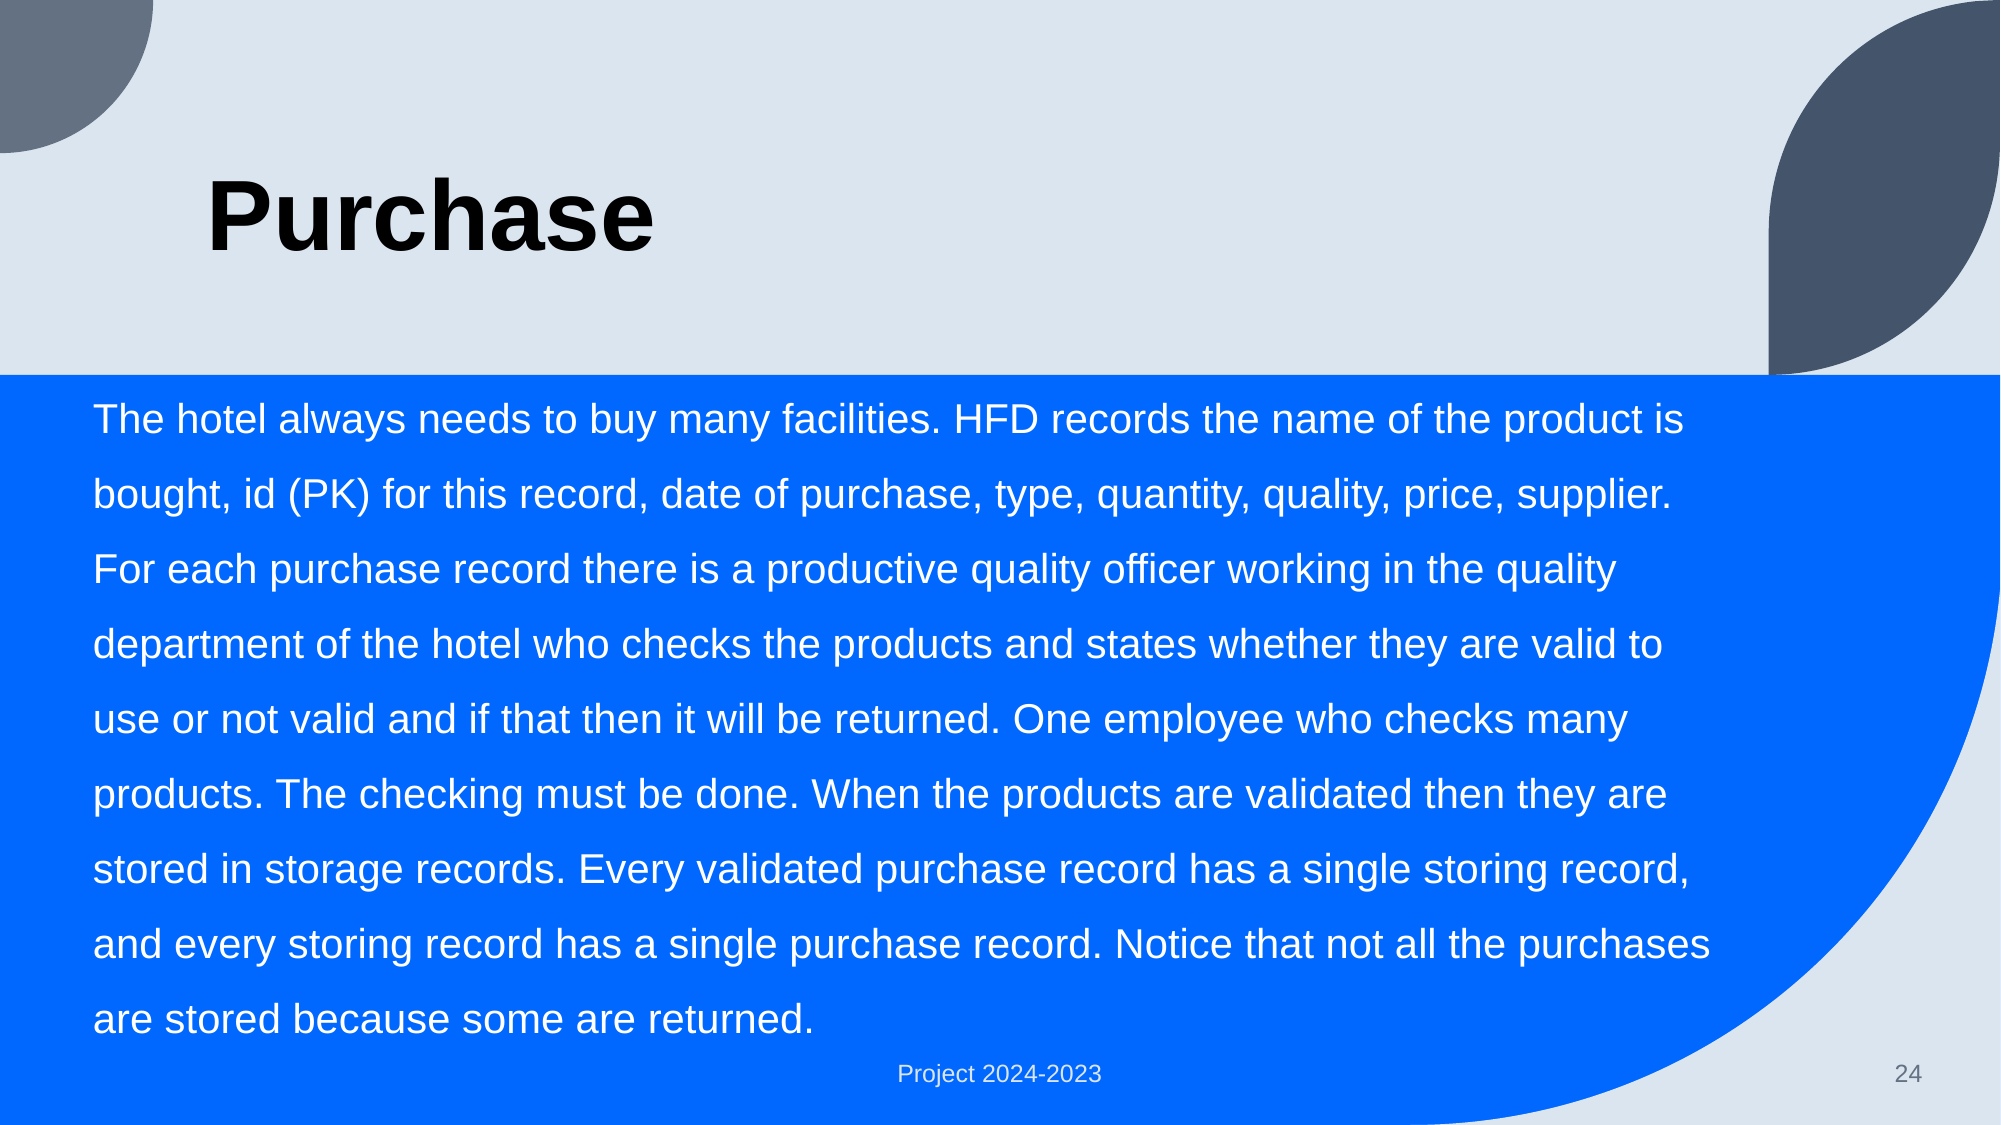

# Purchase
The hotel always needs to buy many facilities. HFD records the name of the product is bought, id (PK) for this record, date of purchase, type, quantity, quality, price, supplier. For each purchase record there is a productive quality officer working in the quality department of the hotel who checks the products and states whether they are valid to use or not valid and if that then it will be returned. One employee who checks many products. The checking must be done. When the products are validated then they are stored in storage records. Every validated purchase record has a single storing record, and every storing record has a single purchase record. Notice that not all the purchases are stored because some are returned.
Project 2024-2023
24